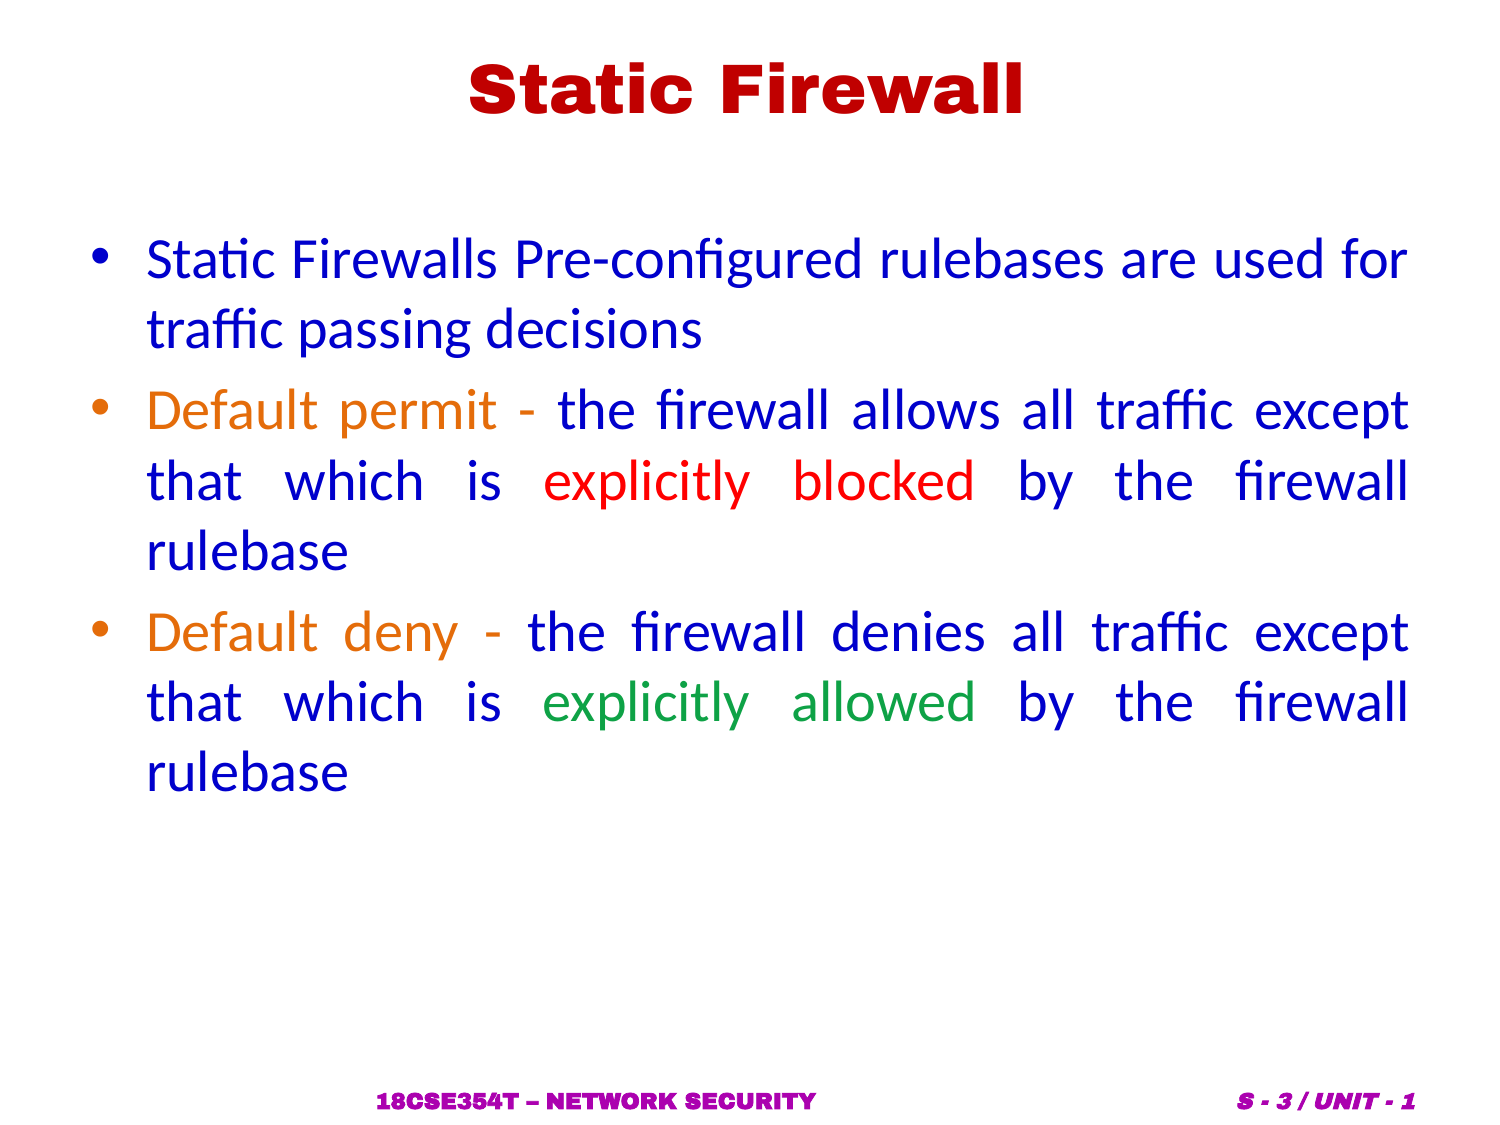

# Static Firewall
Static Firewalls Pre-configured rulebases are used for traffic passing decisions
Default permit - the firewall allows all traffic except that which is explicitly blocked by the firewall rulebase
Default deny - the firewall denies all traffic except that which is explicitly allowed by the firewall rulebase
                                18CSE354T – NETWORK SECURITY                                                      S - 3 / UNIT - 1